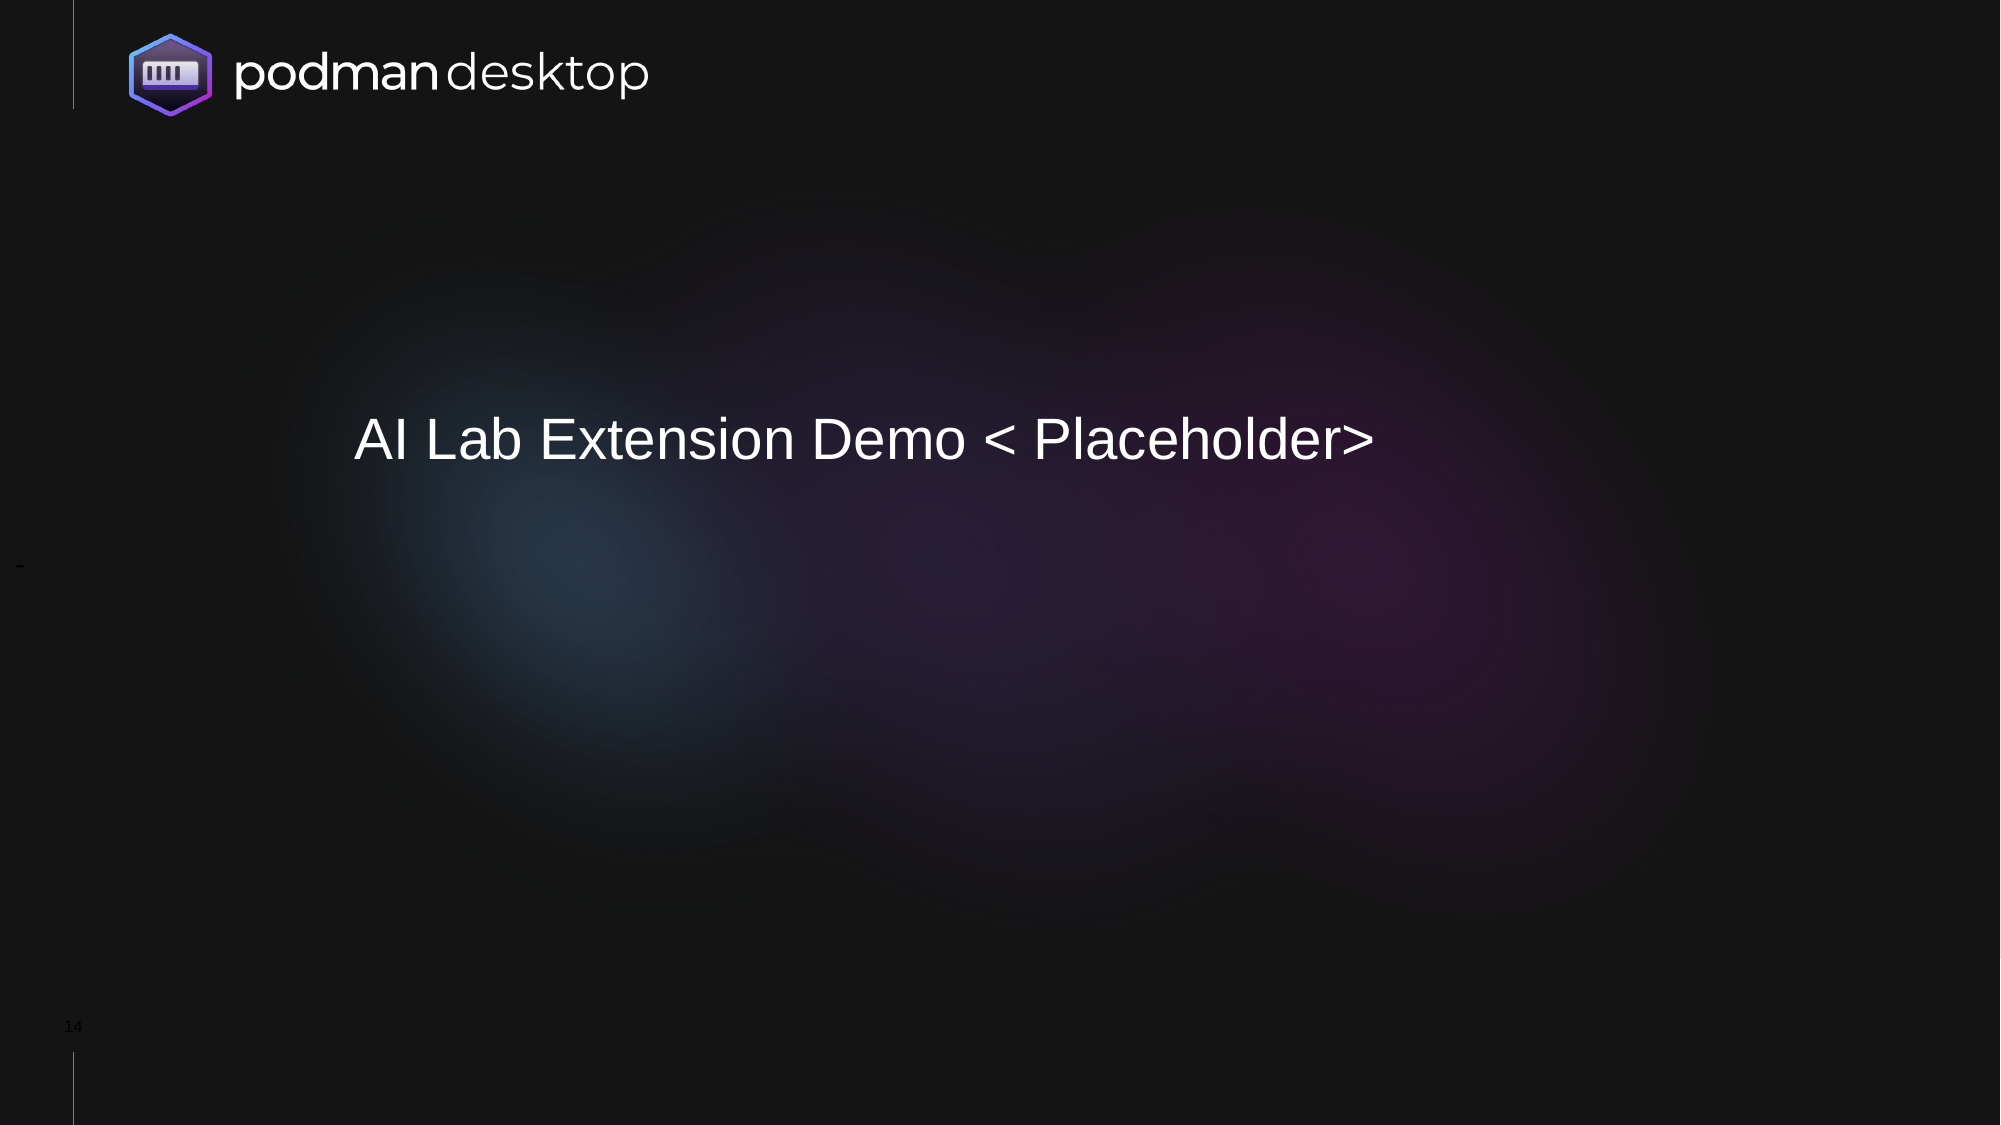

AI Lab Extension Demo < Placeholder>
14